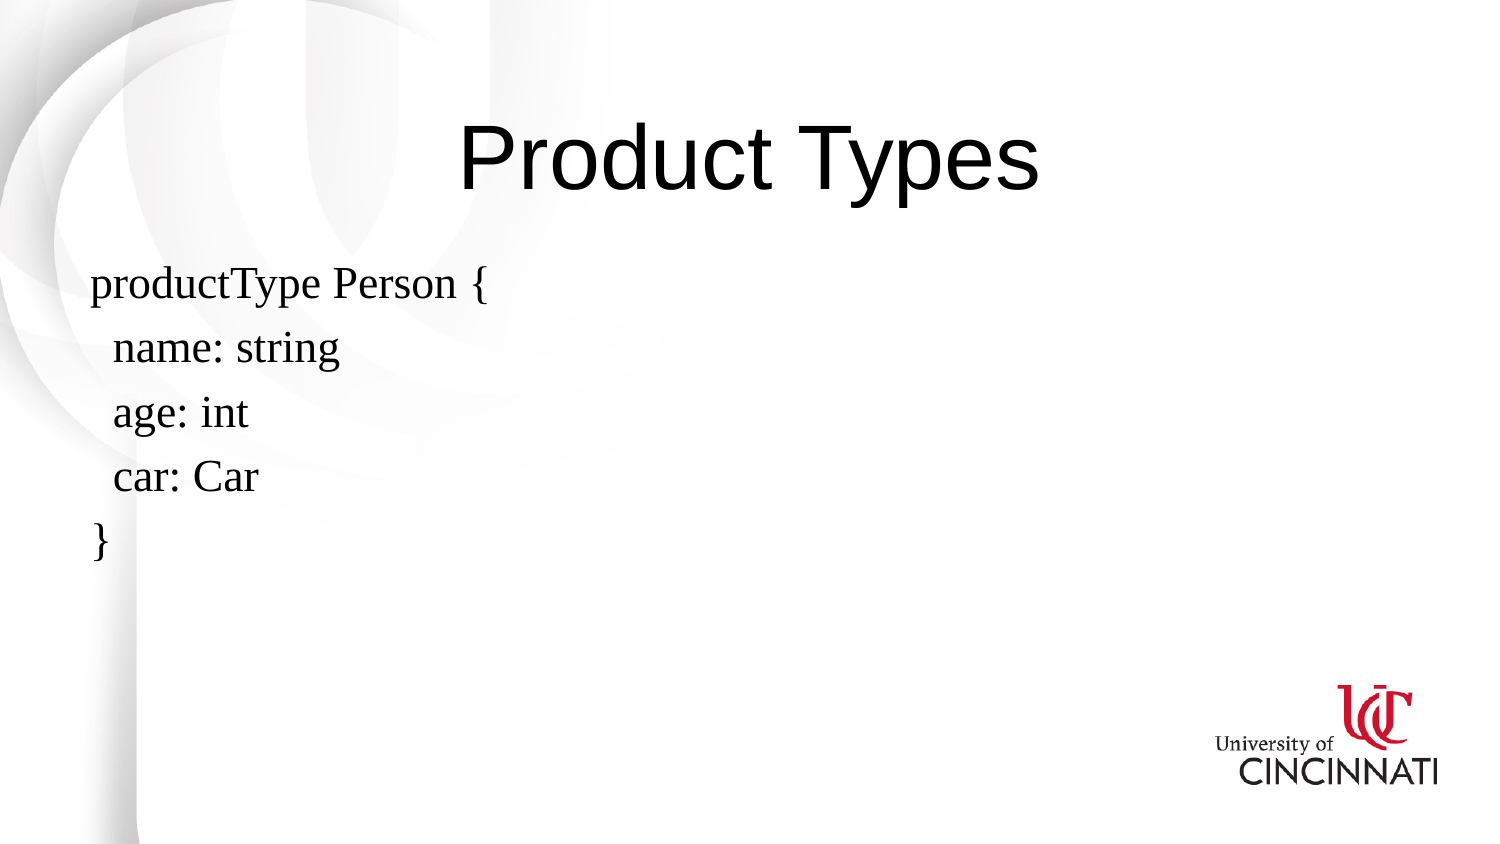

# Product Types
productType Person {
  name: string
  age: int
  car: Car
}